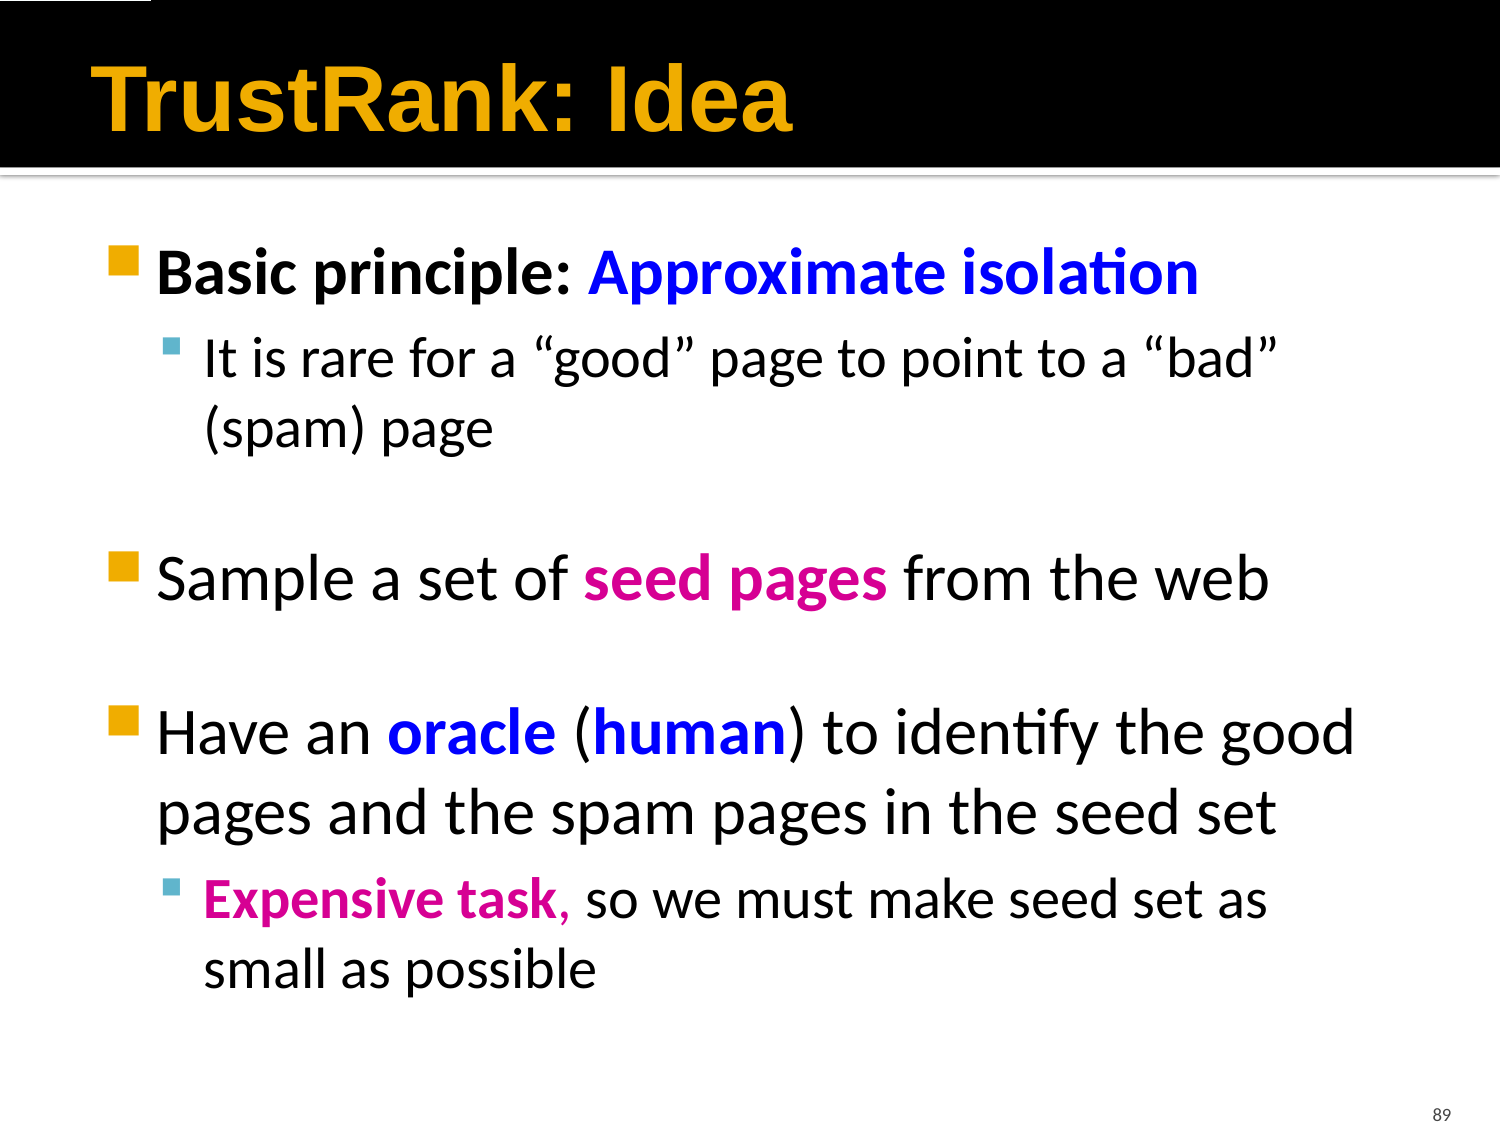

# TrustRank: Idea
Basic principle: Approximate isolation
It is rare for a “good” page to point to a “bad” (spam) page

Sample a set of seed pages from the web

Have an oracle (human) to identify the good pages and the spam pages in the seed set
Expensive task, so we must make seed set as
small as possible
89